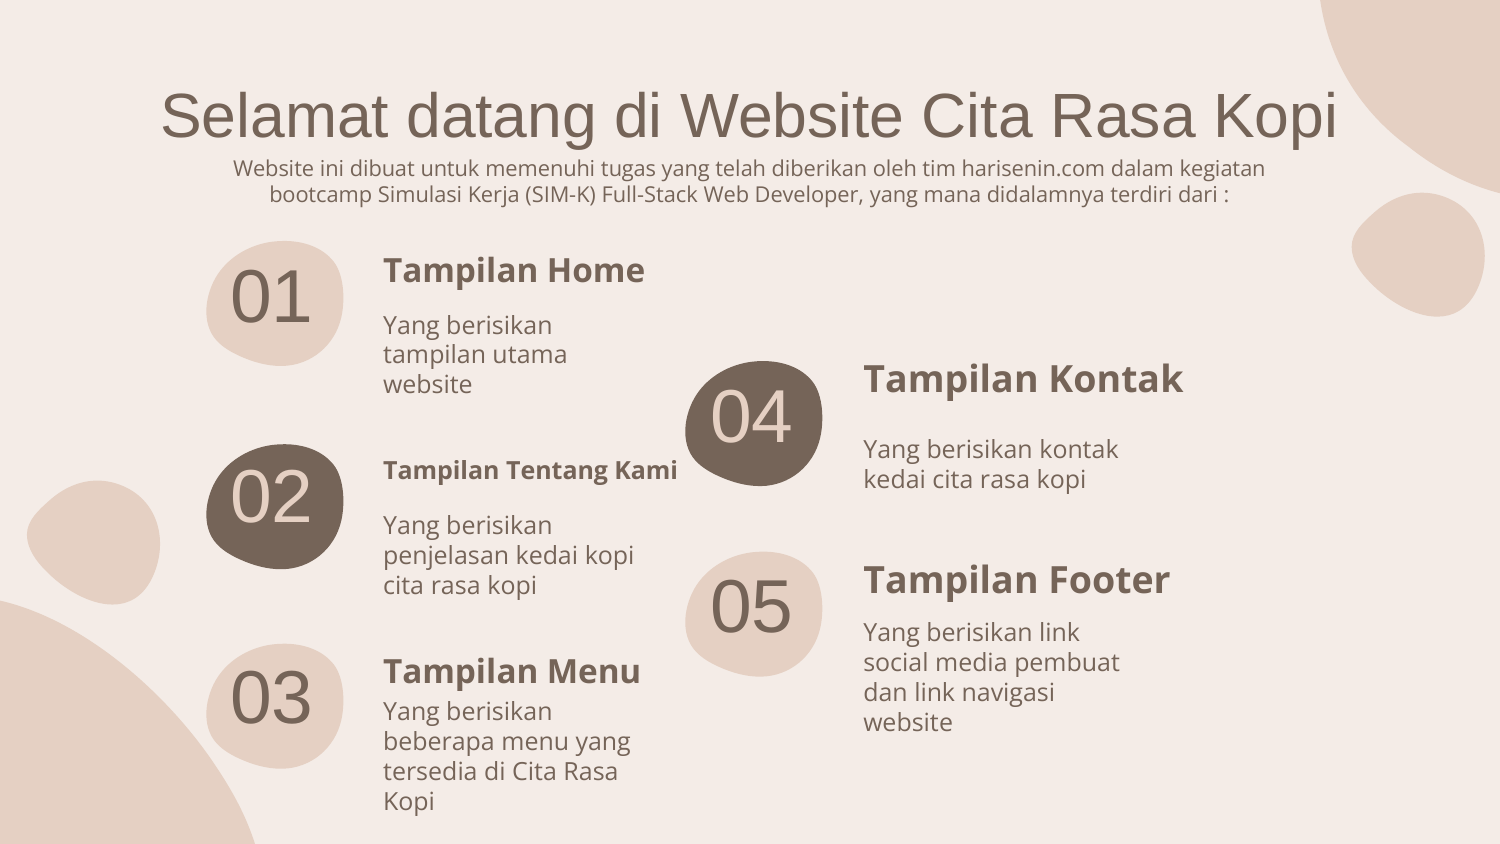

Selamat datang di Website Cita Rasa Kopi
Website ini dibuat untuk memenuhi tugas yang telah diberikan oleh tim harisenin.com dalam kegiatan bootcamp Simulasi Kerja (SIM-K) Full-Stack Web Developer, yang mana didalamnya terdiri dari :

# 01
Tampilan Home
Yang berisikan tampilan utama website
Tampilan Kontak

04
Yang berisikan kontak kedai cita rasa kopi

02
Tampilan Tentang Kami
Yang berisikan penjelasan kedai kopi cita rasa kopi

05
Tampilan Footer
Yang berisikan link social media pembuat dan link navigasi website

03
Tampilan Menu
Yang berisikan beberapa menu yang tersedia di Cita Rasa Kopi